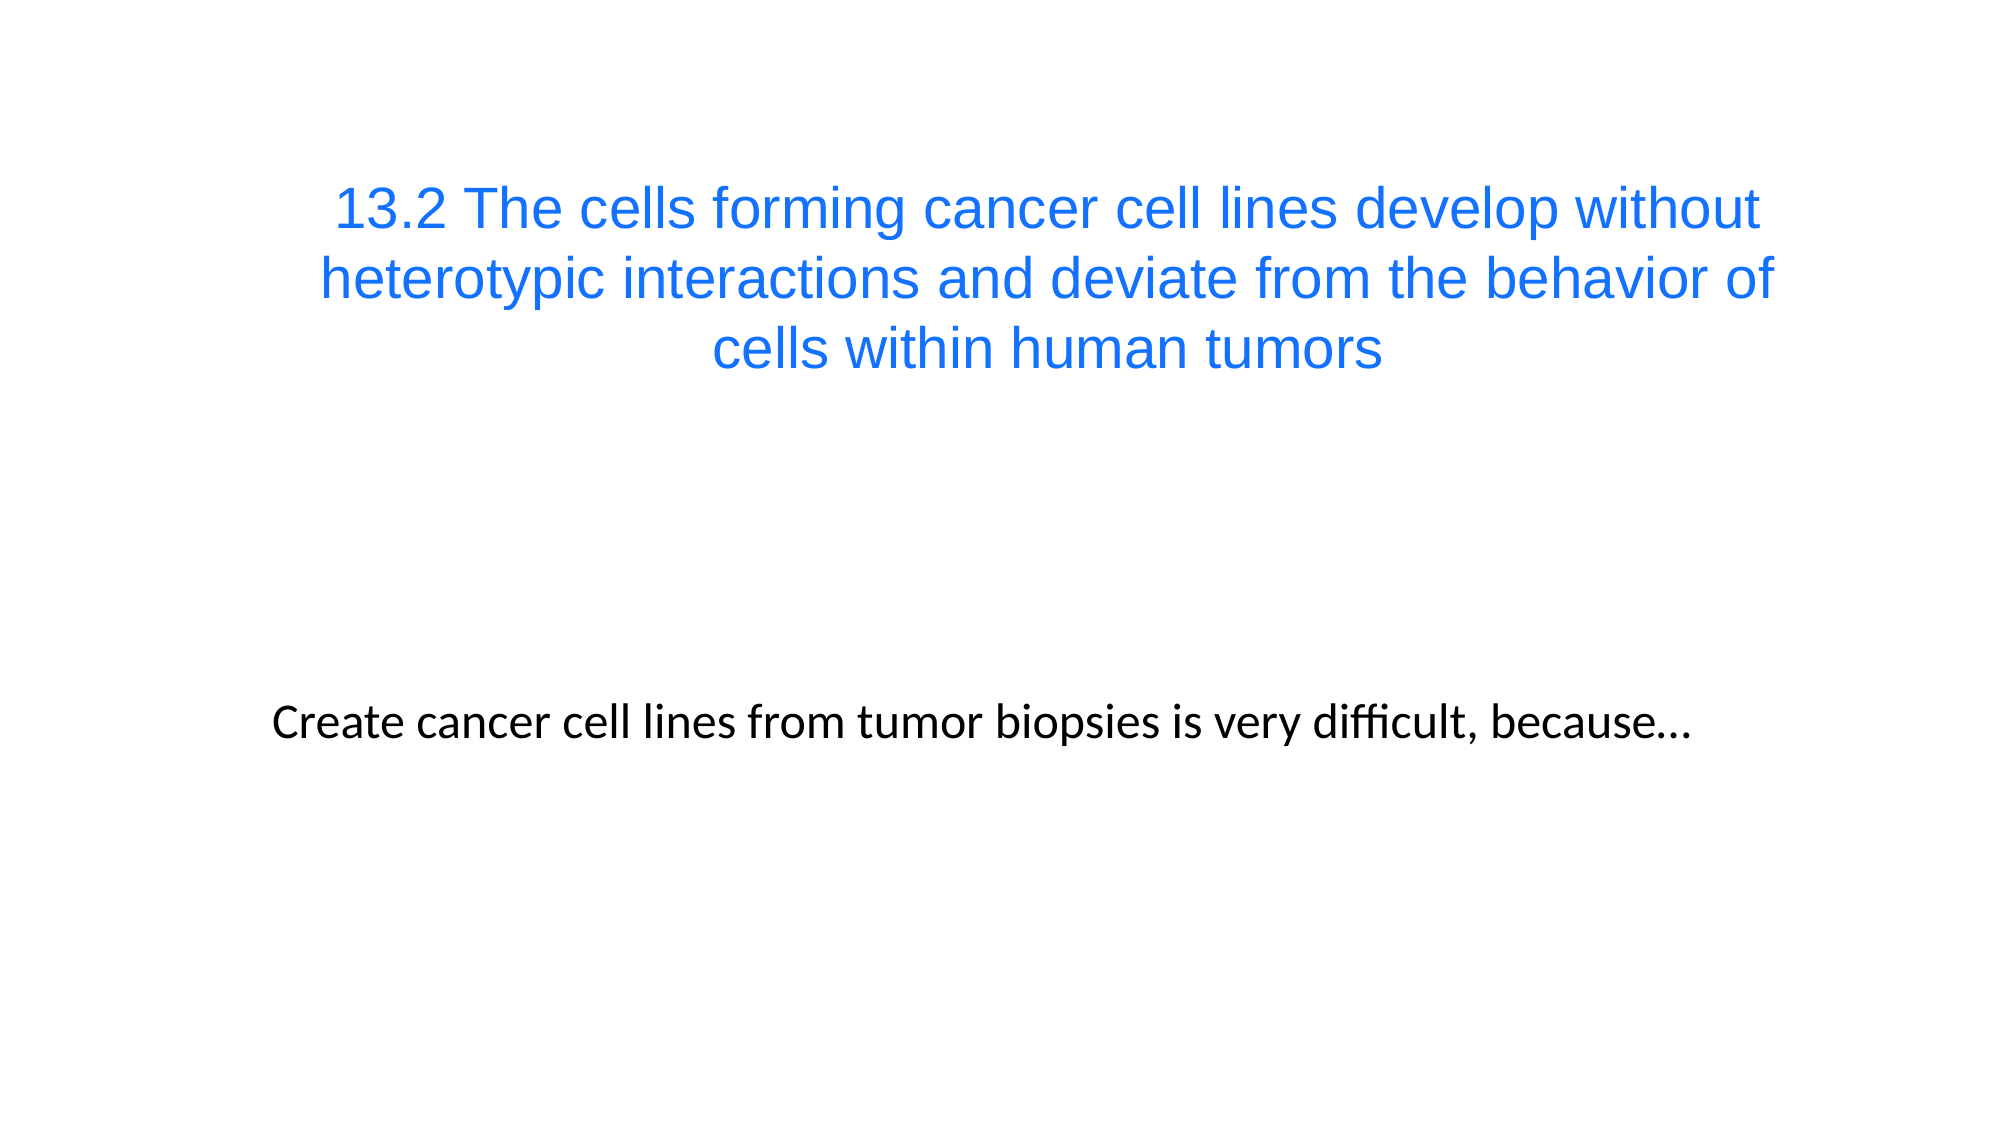

13.2 The cells forming cancer cell lines develop without heterotypic interactions and deviate from the behavior of cells within human tumors
Create cancer cell lines from tumor biopsies is very difficult, because…